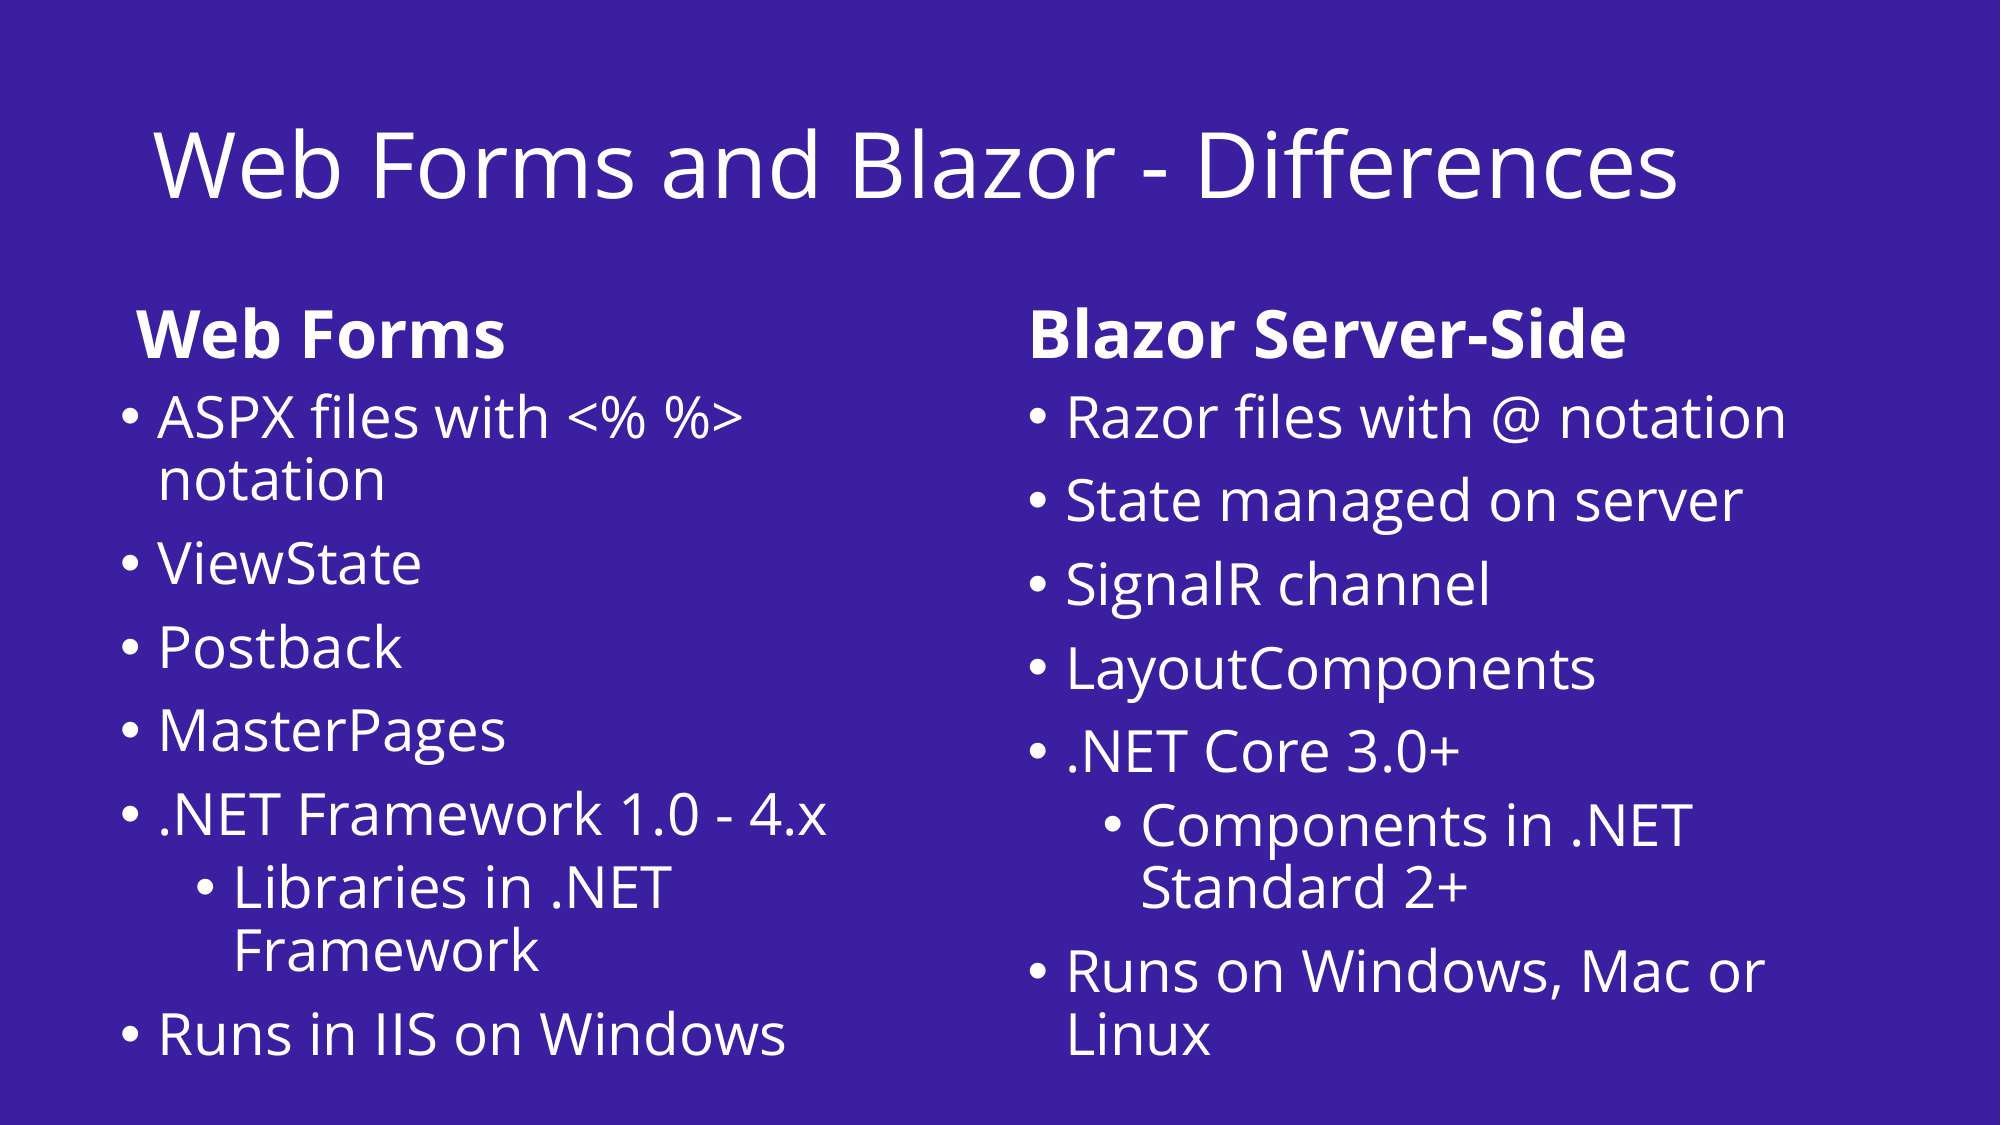

# Web Forms and Blazor - Differences
Web Forms
Blazor Server-Side
ASPX files with <% %> notation
ViewState
Postback
MasterPages
.NET Framework 1.0 - 4.x
Libraries in .NET Framework
Runs in IIS on Windows

Razor files with @ notation
State managed on server
SignalR channel
LayoutComponents
.NET Core 3.0+
Components in .NET Standard 2+
Runs on Windows, Mac or Linux